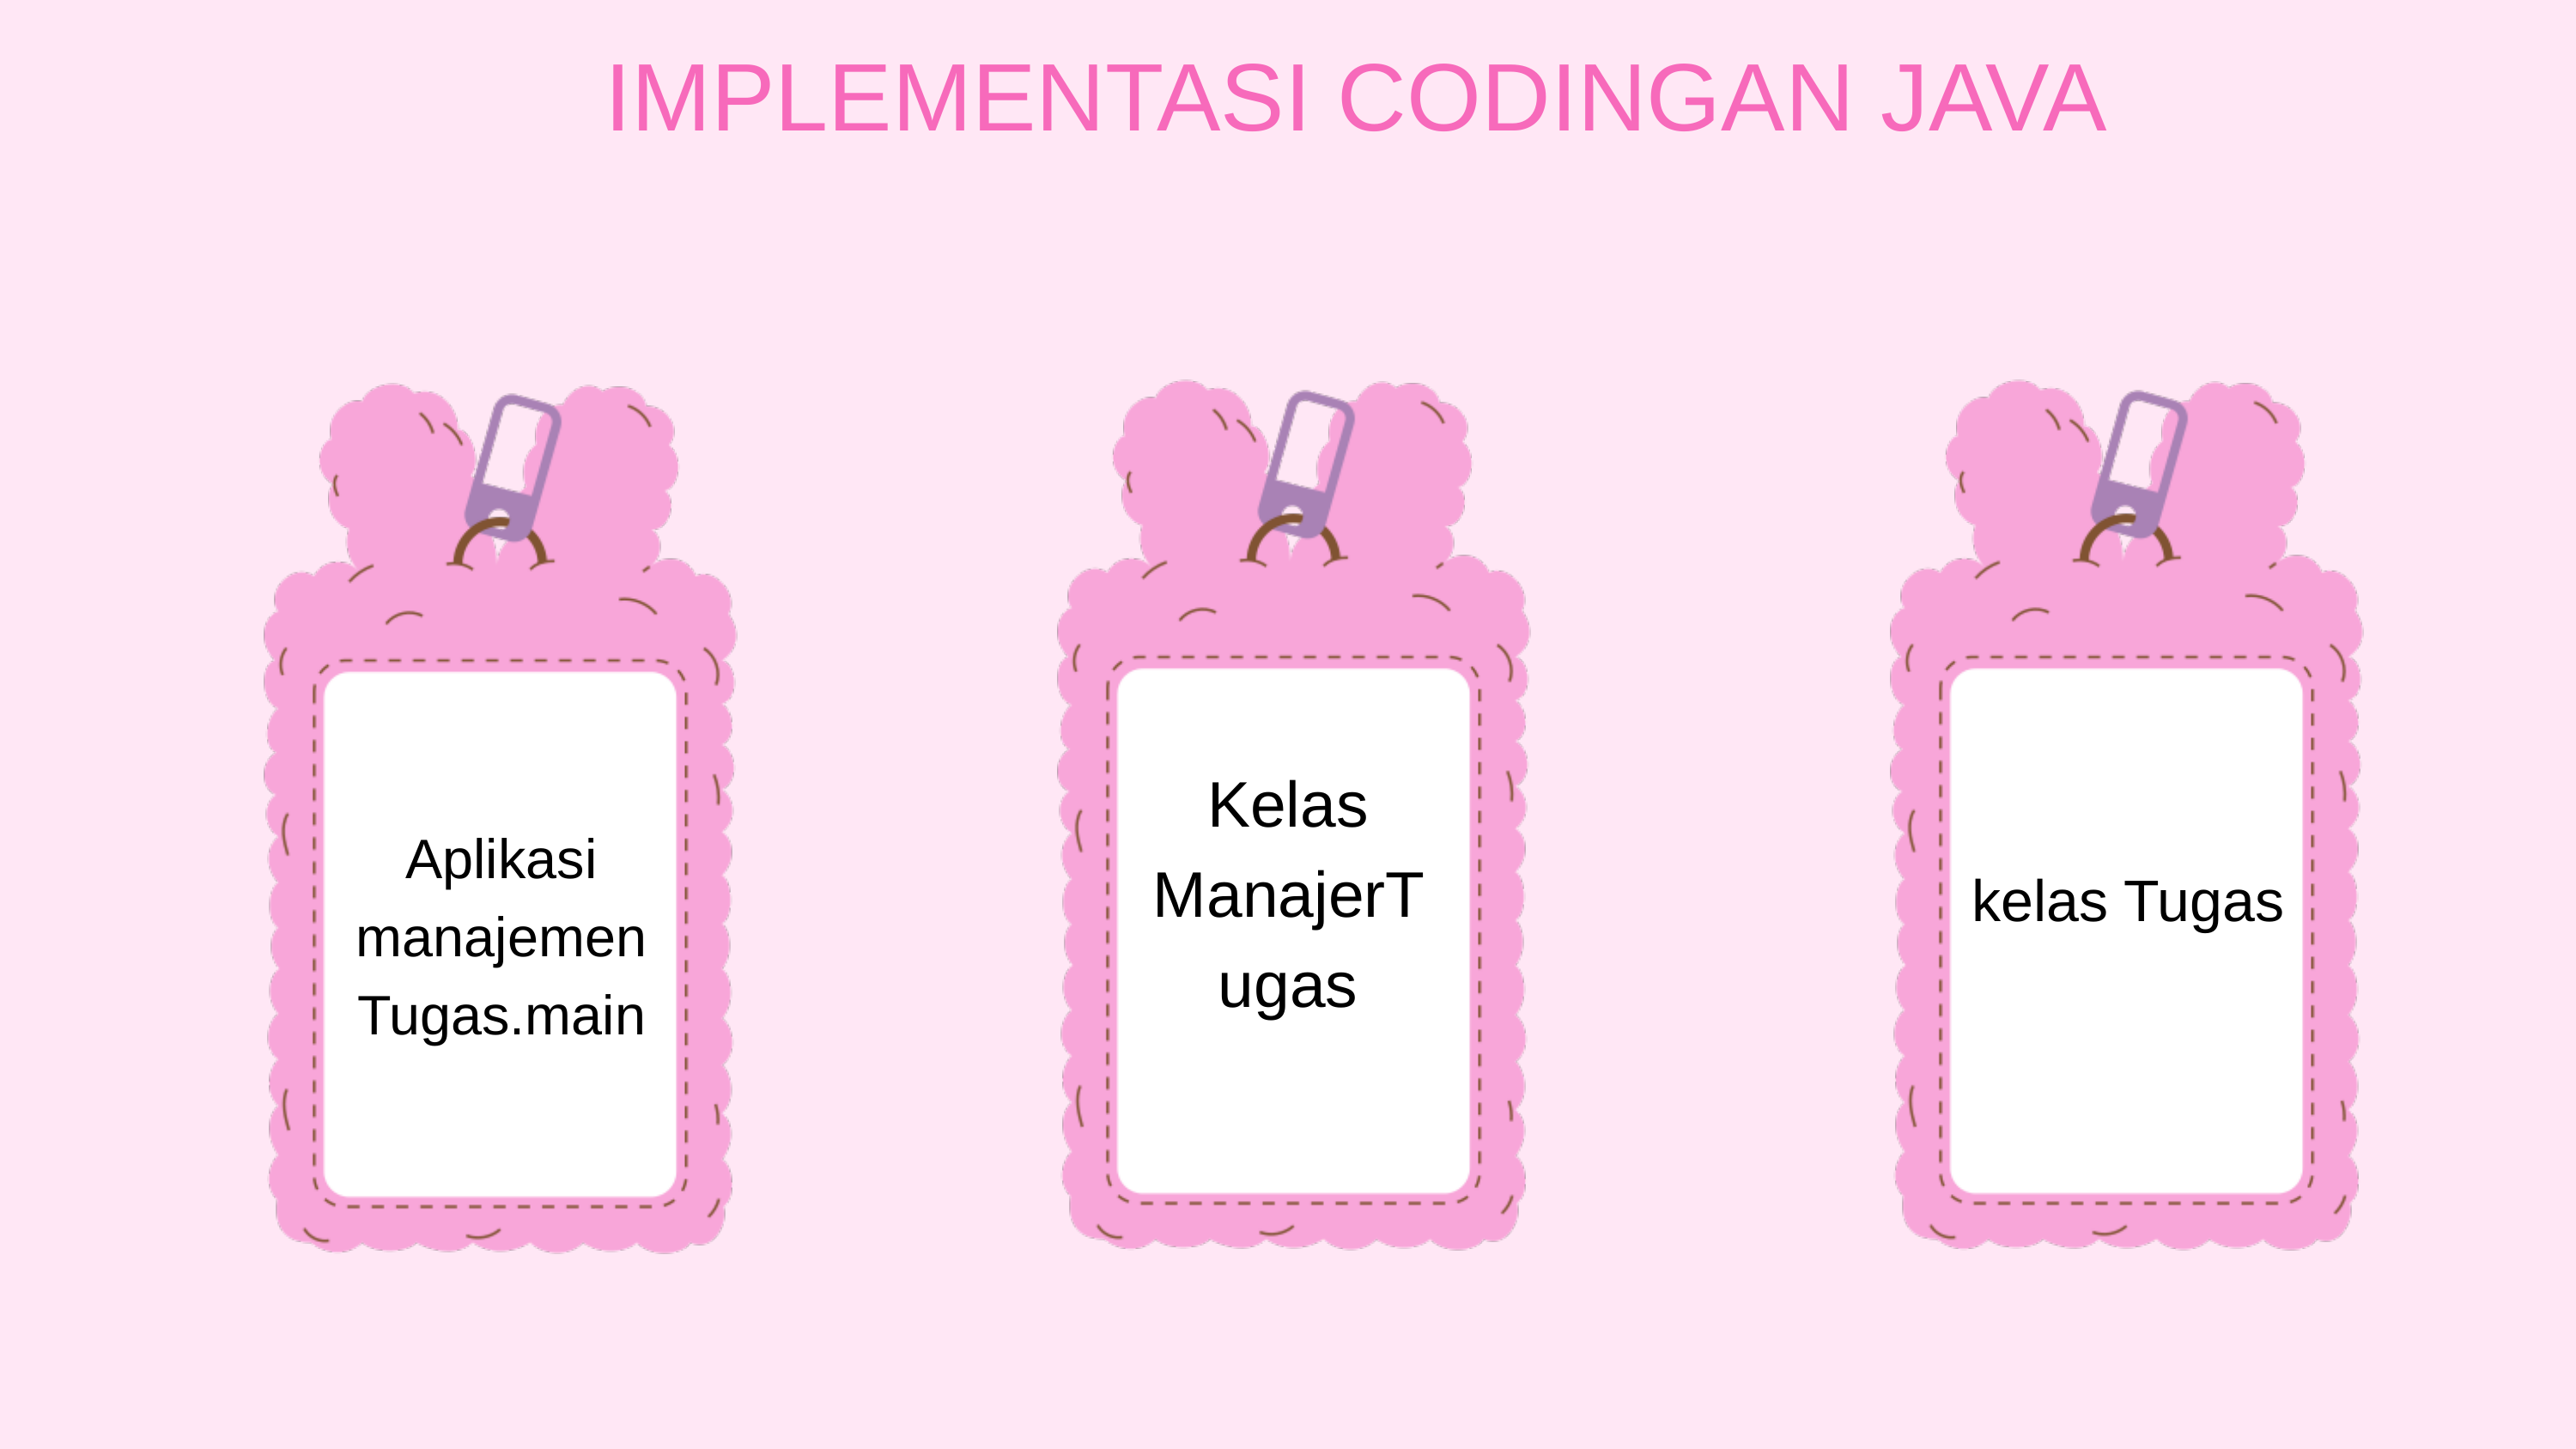

IMPLEMENTASI CODINGAN JAVA

Kelas ManajerTugas

Aplikasi manajemen Tugas.main
kelas Tugas